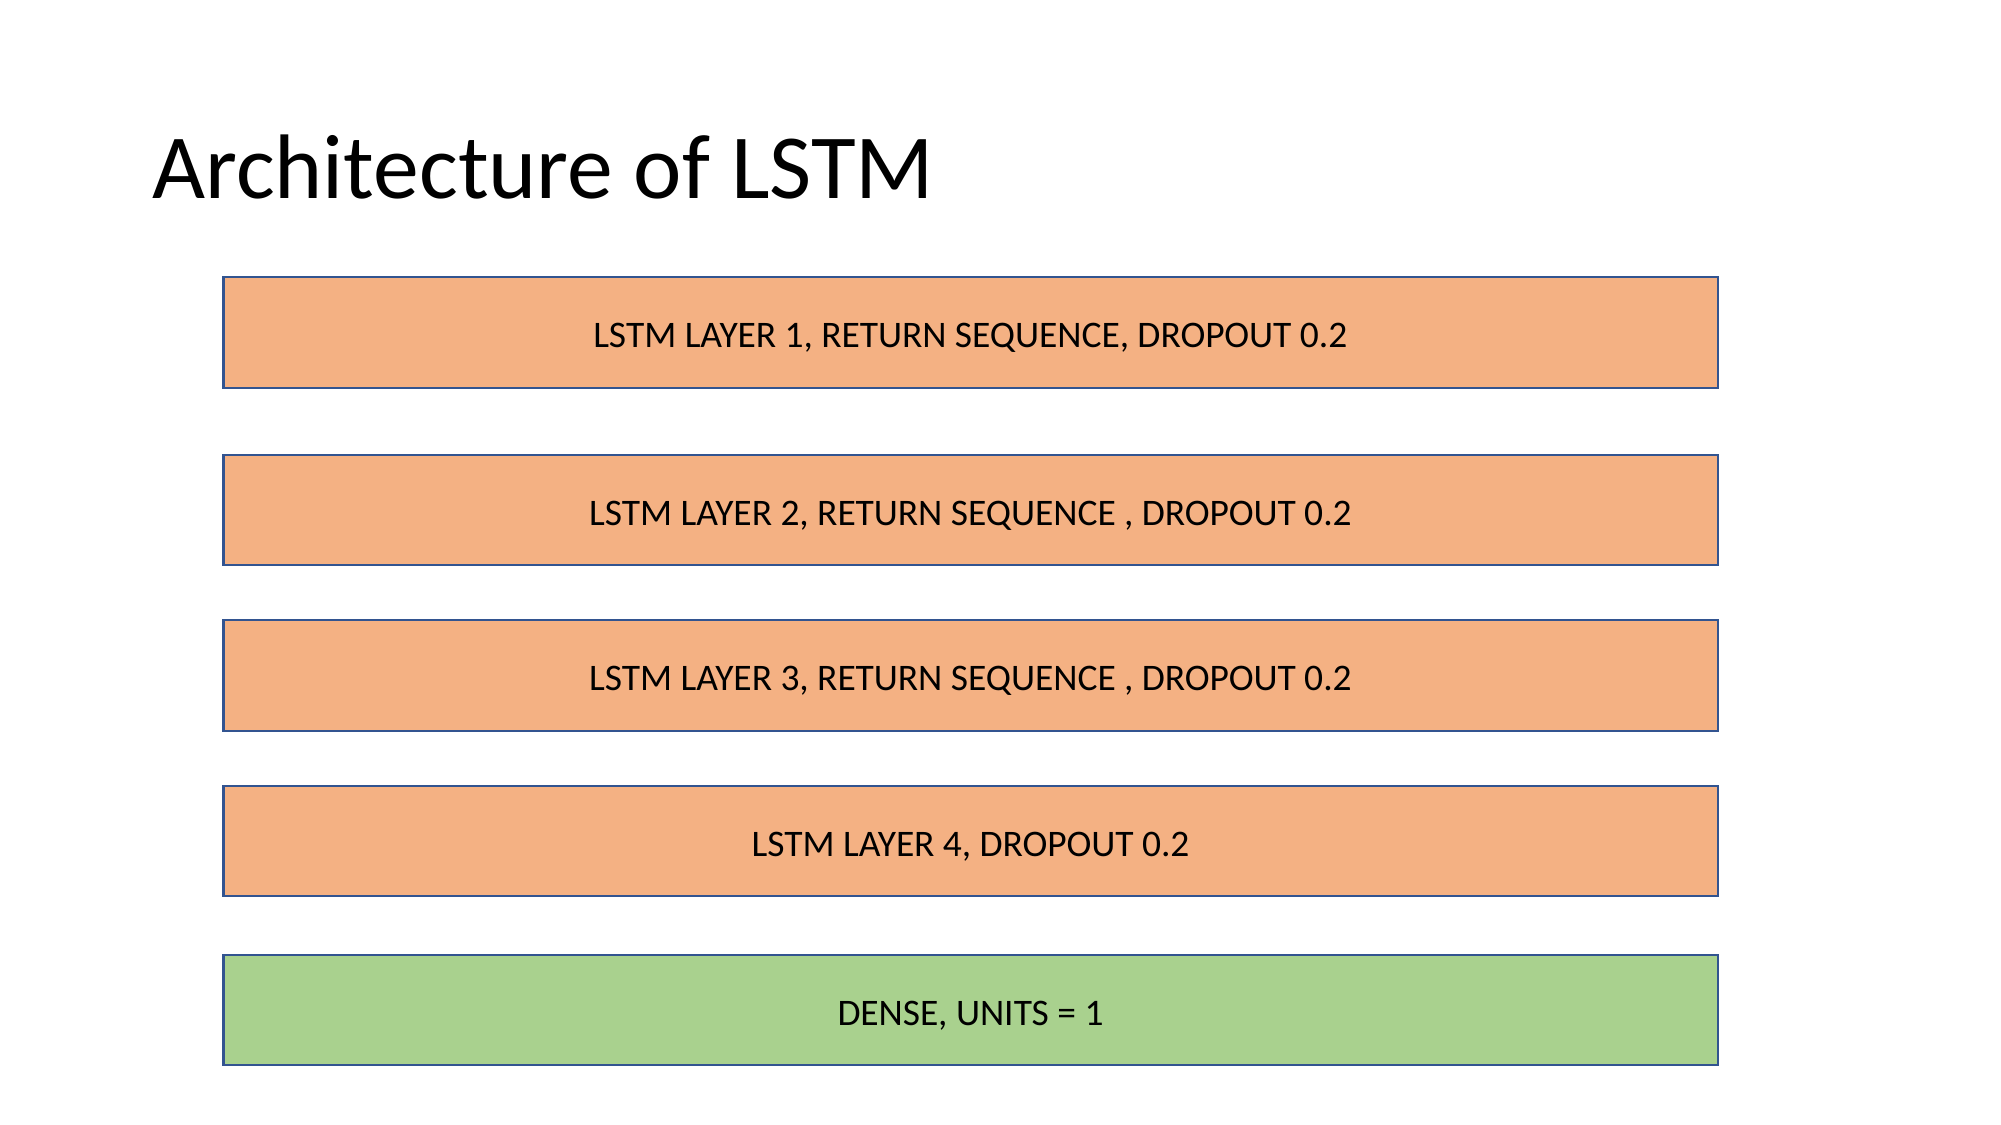

# Architecture of LSTM
LSTM LAYER 1, RETURN SEQUENCE, DROPOUT 0.2
LSTM LAYER 2, RETURN SEQUENCE , DROPOUT 0.2
LSTM LAYER 3, RETURN SEQUENCE , DROPOUT 0.2
LSTM LAYER 4, DROPOUT 0.2
DENSE, UNITS = 1